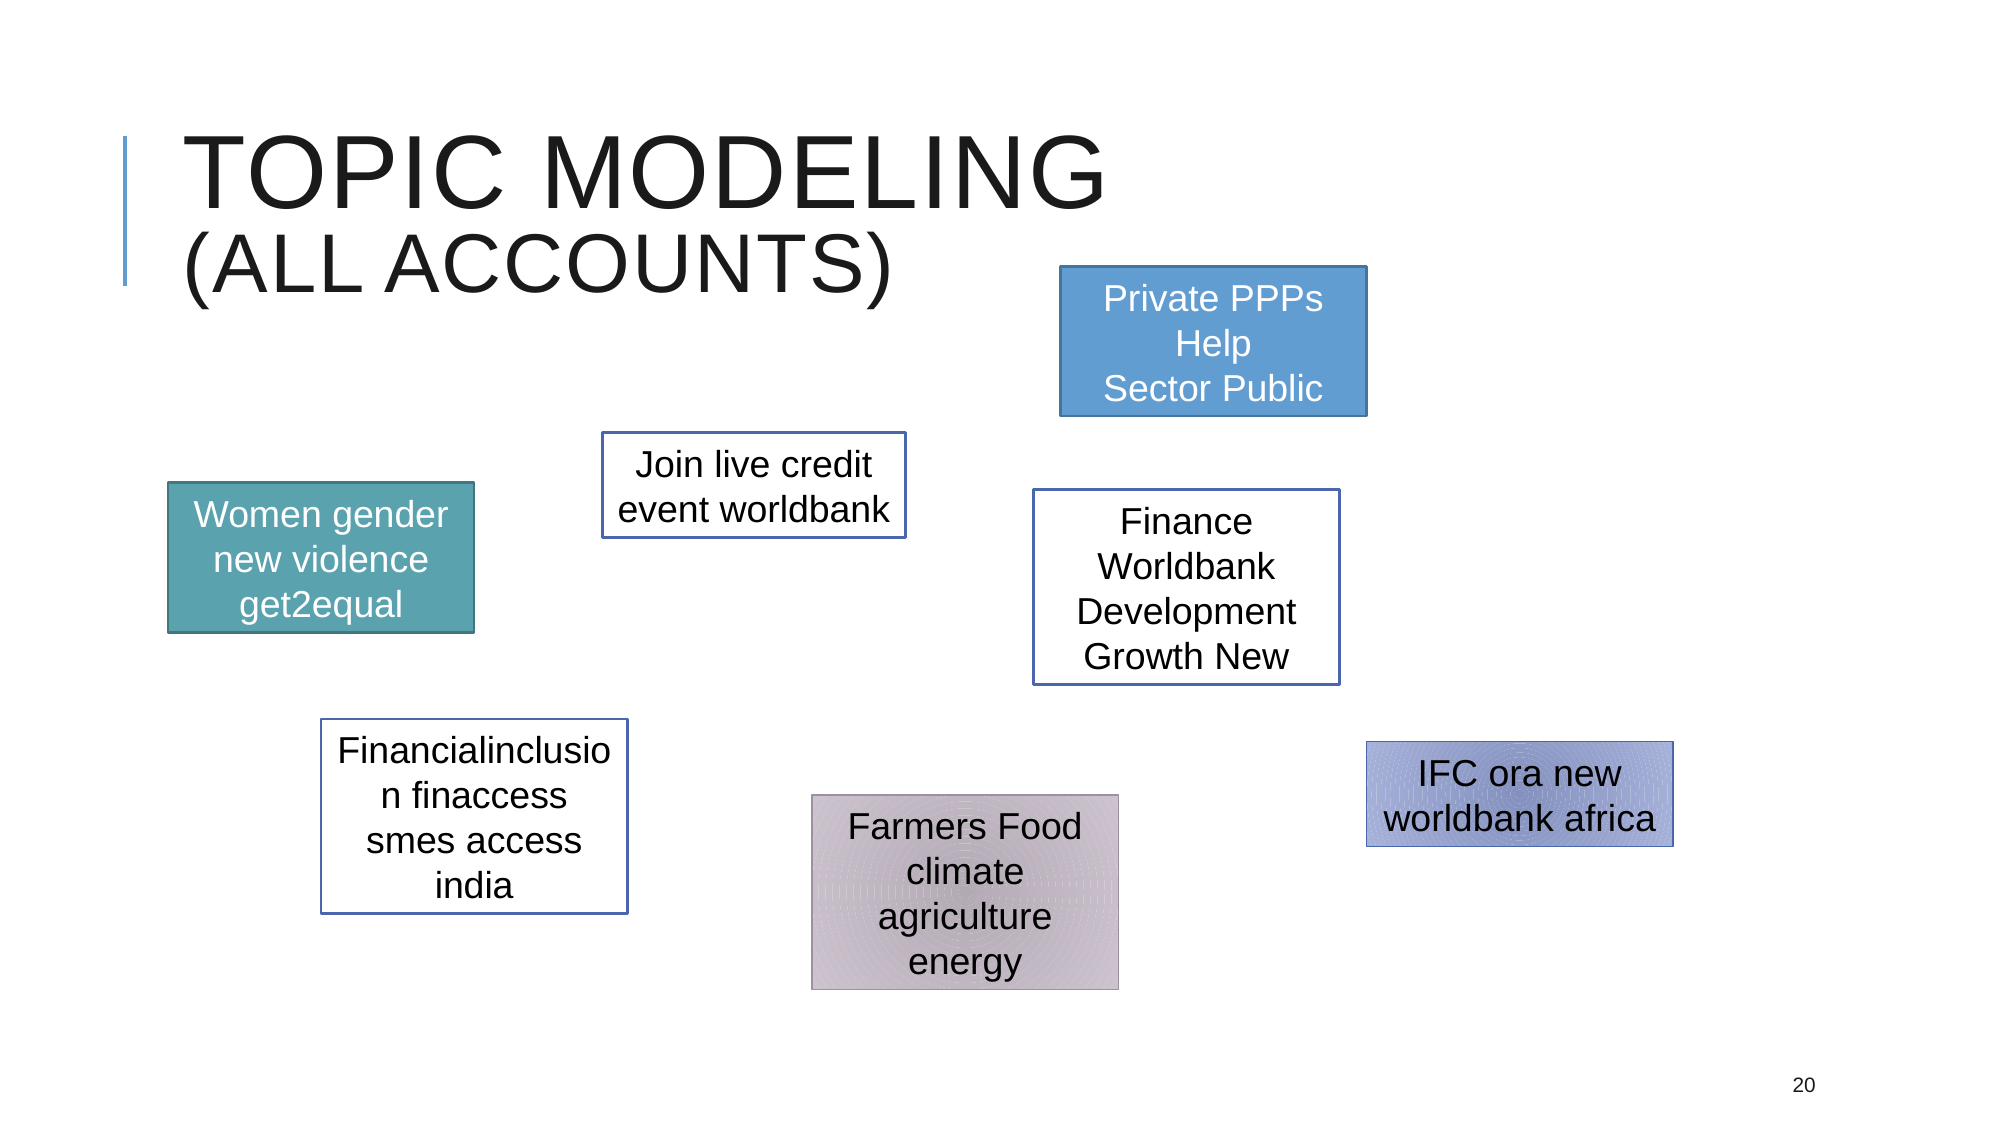

# Topic Modeling (all accounts)
Private PPPs
Help
Sector Public
Join live credit event worldbank
Women gender new violence get2equal
Finance Worldbank Development Growth New
Financialinclusion finaccess smes access india
IFC ora new worldbank africa
Farmers Food climate agriculture energy
20